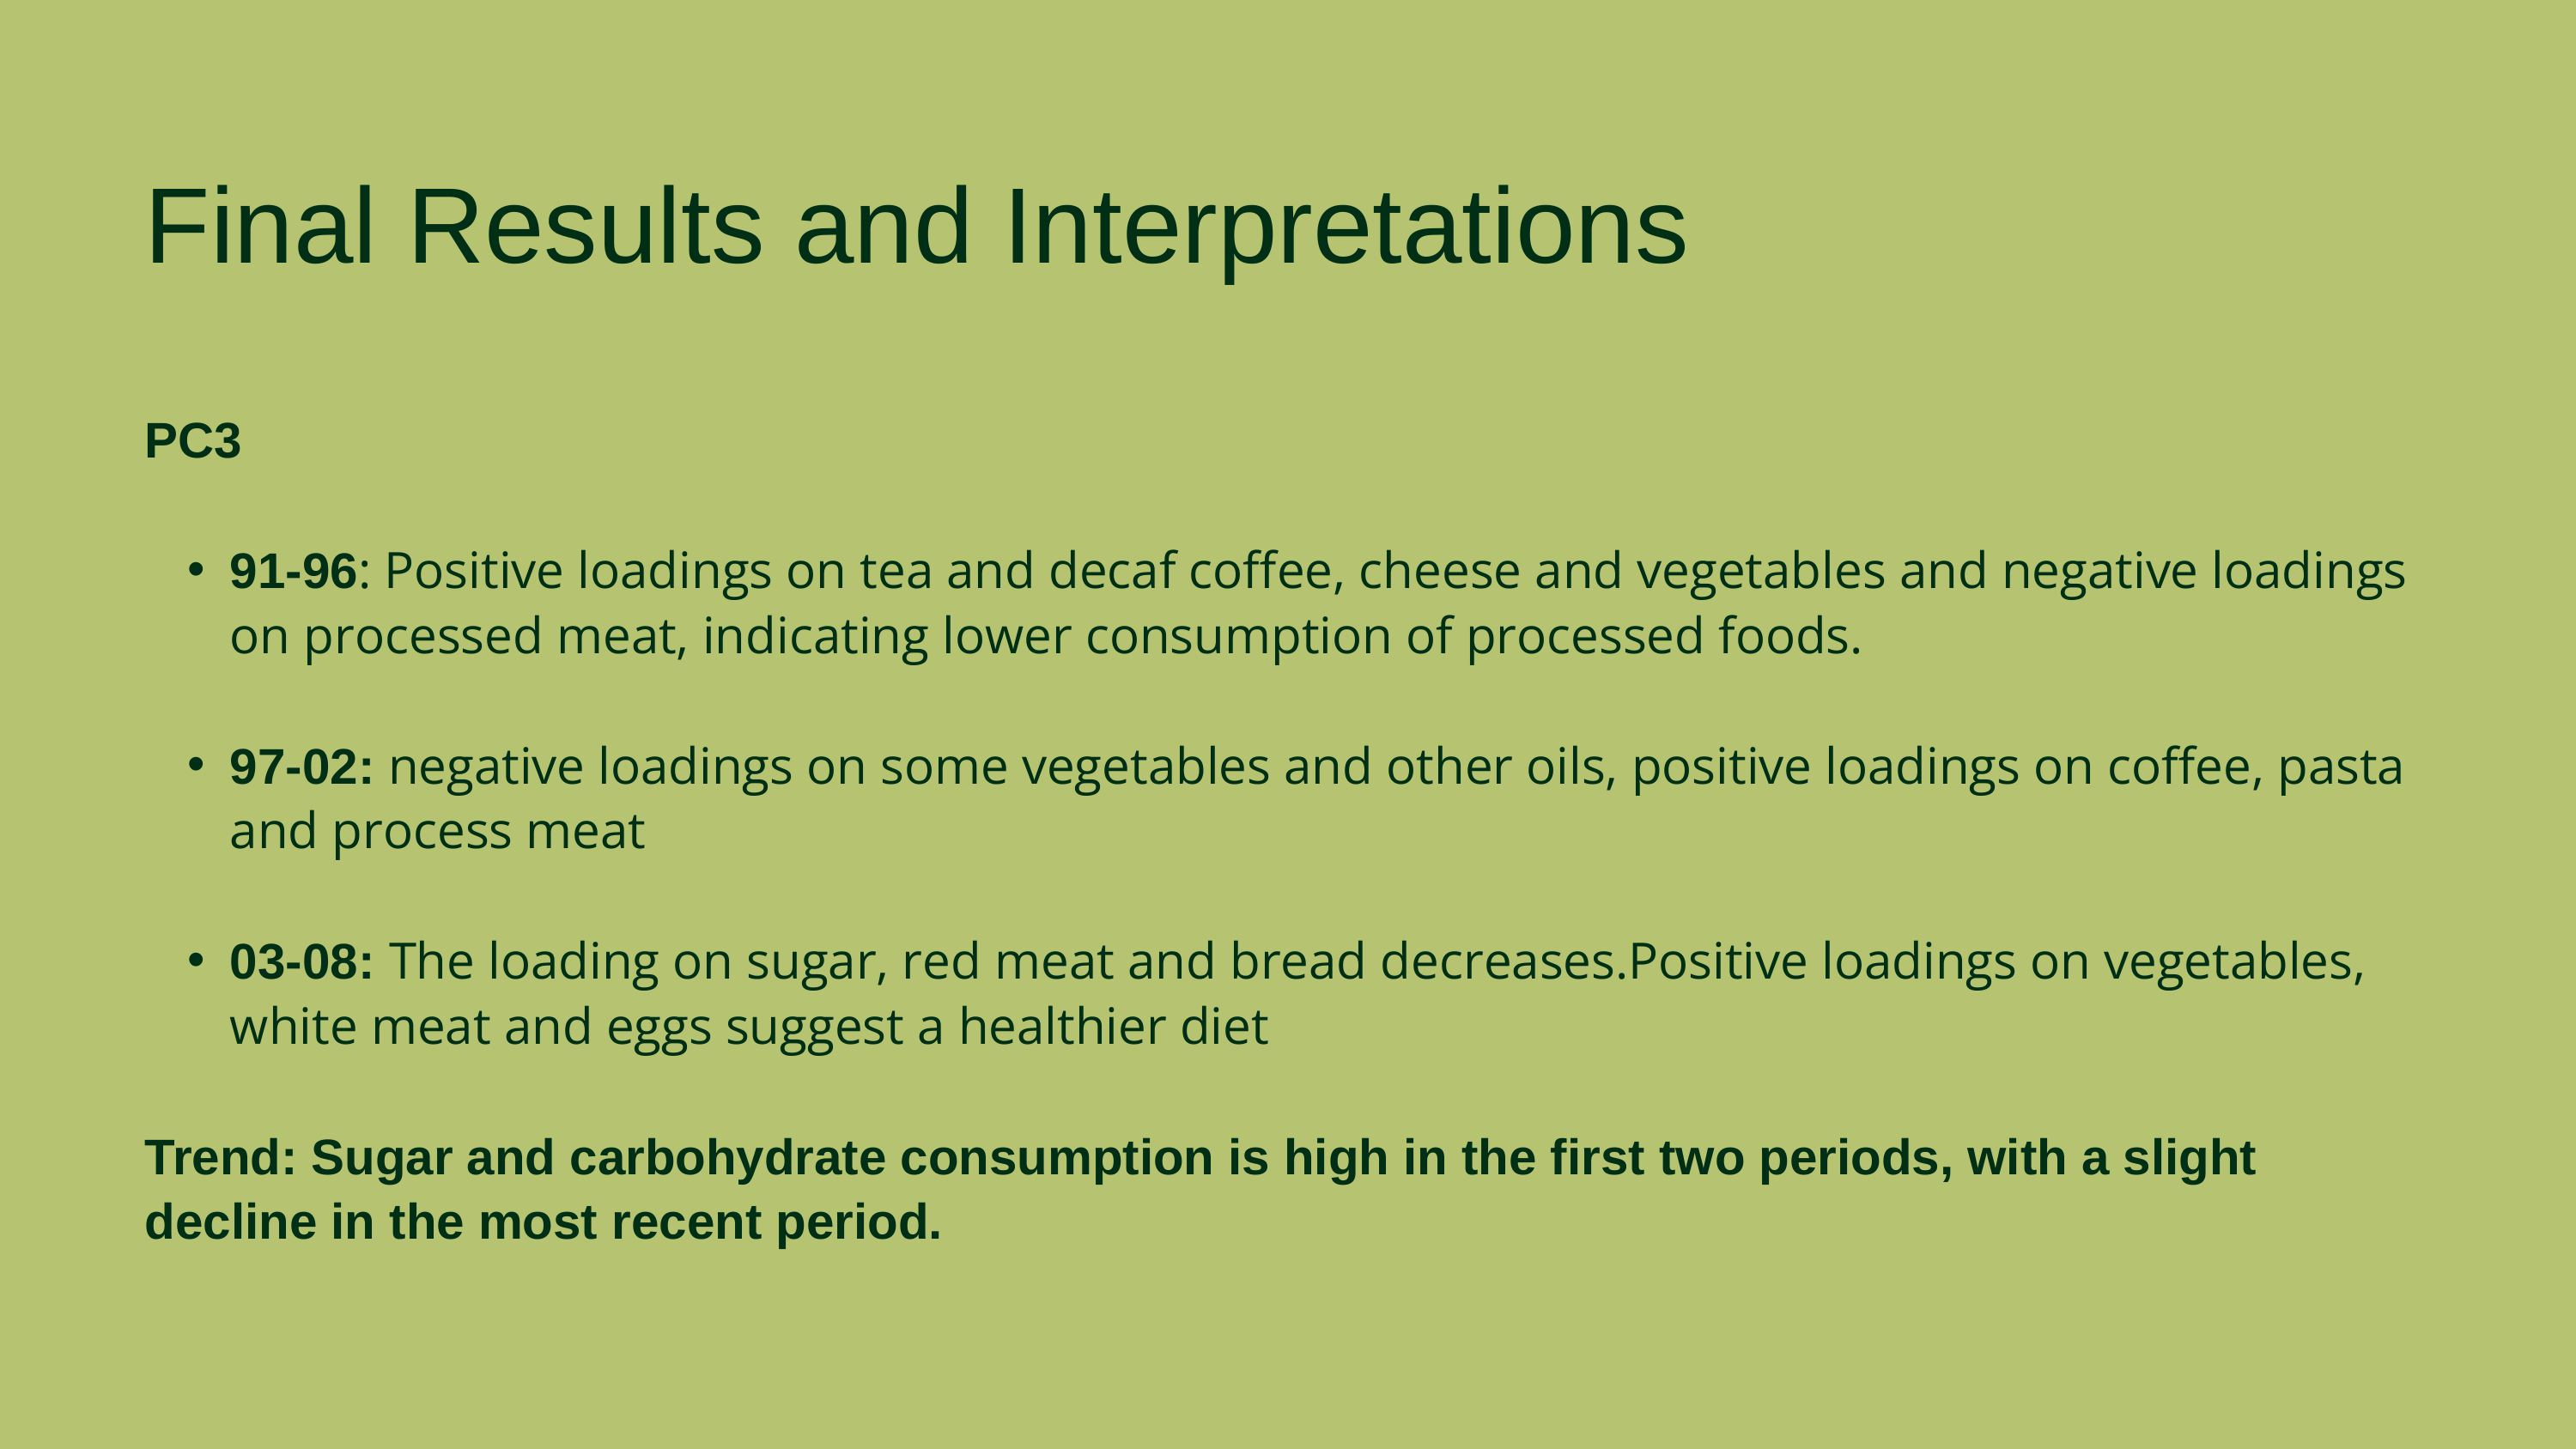

Final Results and Interpretations
PC3

91-96: Positive loadings on tea and decaf coffee, cheese and vegetables and negative loadings on processed meat, indicating lower consumption of processed foods.

97-02: negative loadings on some vegetables and other oils, positive loadings on coffee, pasta and process meat

03-08: The loading on sugar, red meat and bread decreases.Positive loadings on vegetables, white meat and eggs suggest a healthier diet

Trend: Sugar and carbohydrate consumption is high in the first two periods, with a slight decline in the most recent period.